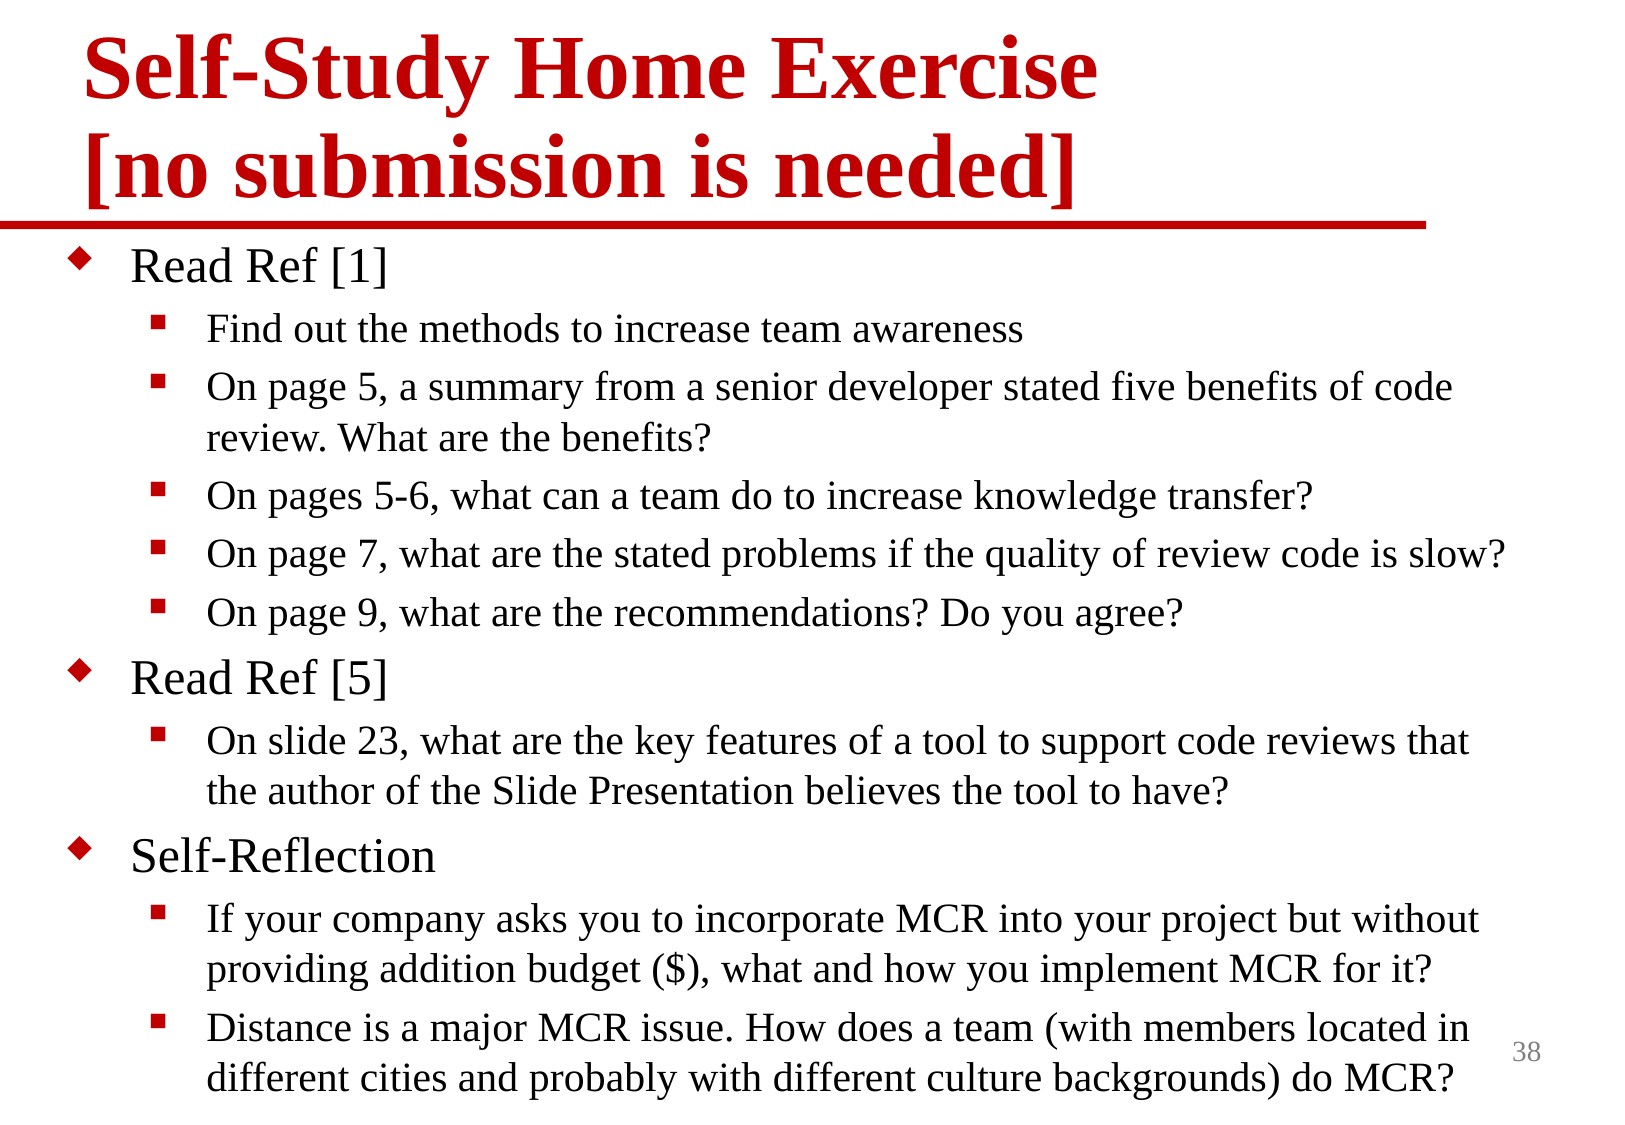

# Self-Study Home Exercise [no submission is needed]
Read Ref [1]
Find out the methods to increase team awareness
On page 5, a summary from a senior developer stated five benefits of code review. What are the benefits?
On pages 5-6, what can a team do to increase knowledge transfer?
On page 7, what are the stated problems if the quality of review code is slow?
On page 9, what are the recommendations? Do you agree?
Read Ref [5]
On slide 23, what are the key features of a tool to support code reviews that the author of the Slide Presentation believes the tool to have?
Self-Reflection
If your company asks you to incorporate MCR into your project but without providing addition budget ($), what and how you implement MCR for it?
Distance is a major MCR issue. How does a team (with members located in different cities and probably with different culture backgrounds) do MCR?
38